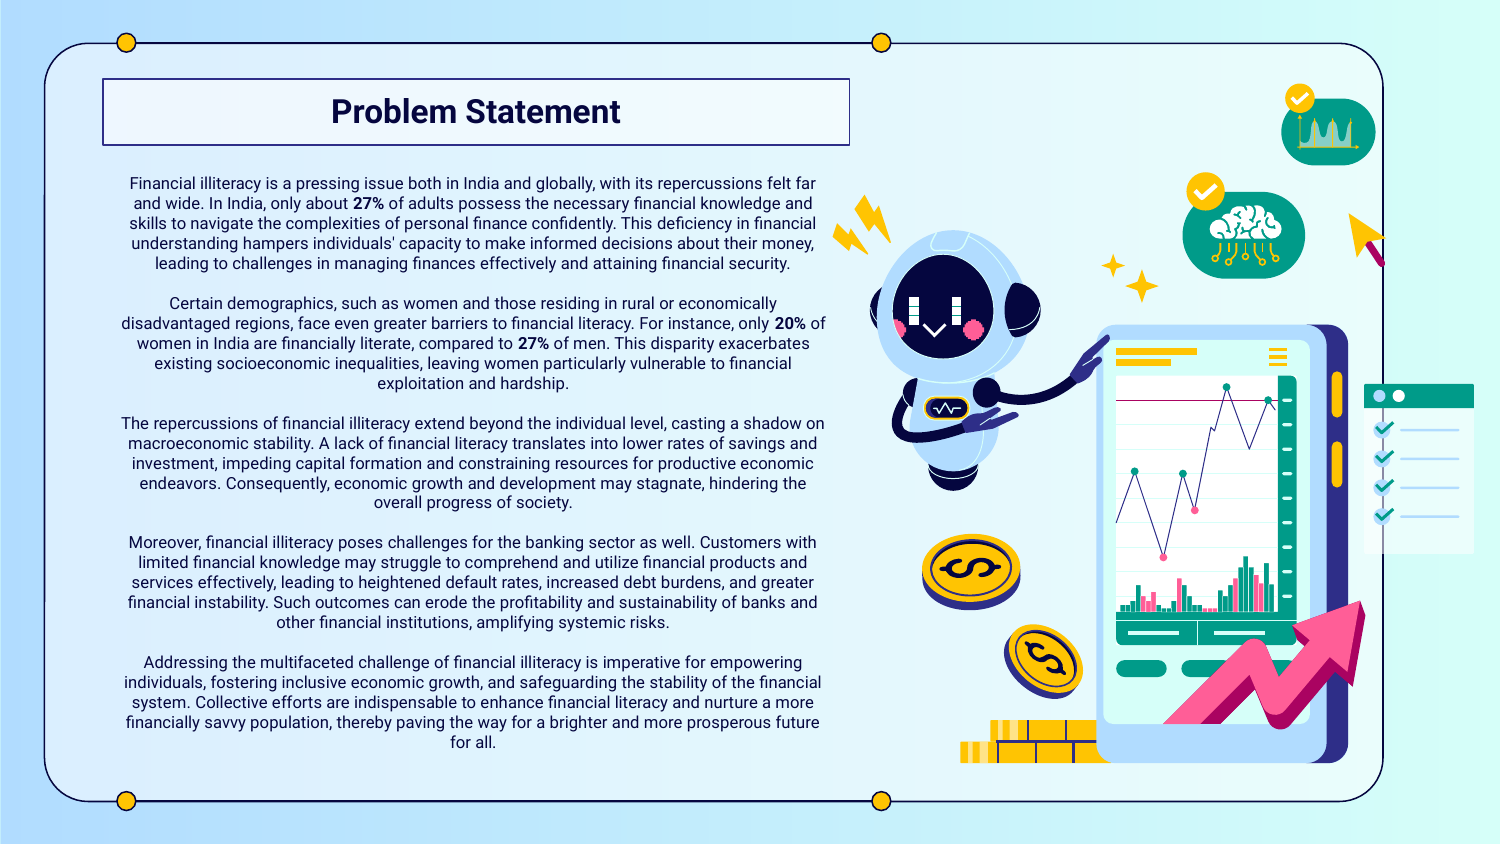

Problem Statement

# Financial illiteracy is a pressing issue both in India and globally, with its repercussions felt far and wide. In India, only about 27% of adults possess the necessary financial knowledge and skills to navigate the complexities of personal finance confidently. This deficiency in financial understanding hampers individuals' capacity to make informed decisions about their money, leading to challenges in managing finances effectively and attaining financial security. Certain demographics, such as women and those residing in rural or economically disadvantaged regions, face even greater barriers to financial literacy. For instance, only 20% of women in India are financially literate, compared to 27% of men. This disparity exacerbates existing socioeconomic inequalities, leaving women particularly vulnerable to financial exploitation and hardship. The repercussions of financial illiteracy extend beyond the individual level, casting a shadow on macroeconomic stability. A lack of financial literacy translates into lower rates of savings and investment, impeding capital formation and constraining resources for productive economic endeavors. Consequently, economic growth and development may stagnate, hindering the overall progress of society. Moreover, financial illiteracy poses challenges for the banking sector as well. Customers with limited financial knowledge may struggle to comprehend and utilize financial products and services effectively, leading to heightened default rates, increased debt burdens, and greater financial instability. Such outcomes can erode the profitability and sustainability of banks and other financial institutions, amplifying systemic risks. Addressing the multifaceted challenge of financial illiteracy is imperative for empowering individuals, fostering inclusive economic growth, and safeguarding the stability of the financial system. Collective efforts are indispensable to enhance financial literacy and nurture a more financially savvy population, thereby paving the way for a brighter and more prosperous future for all.